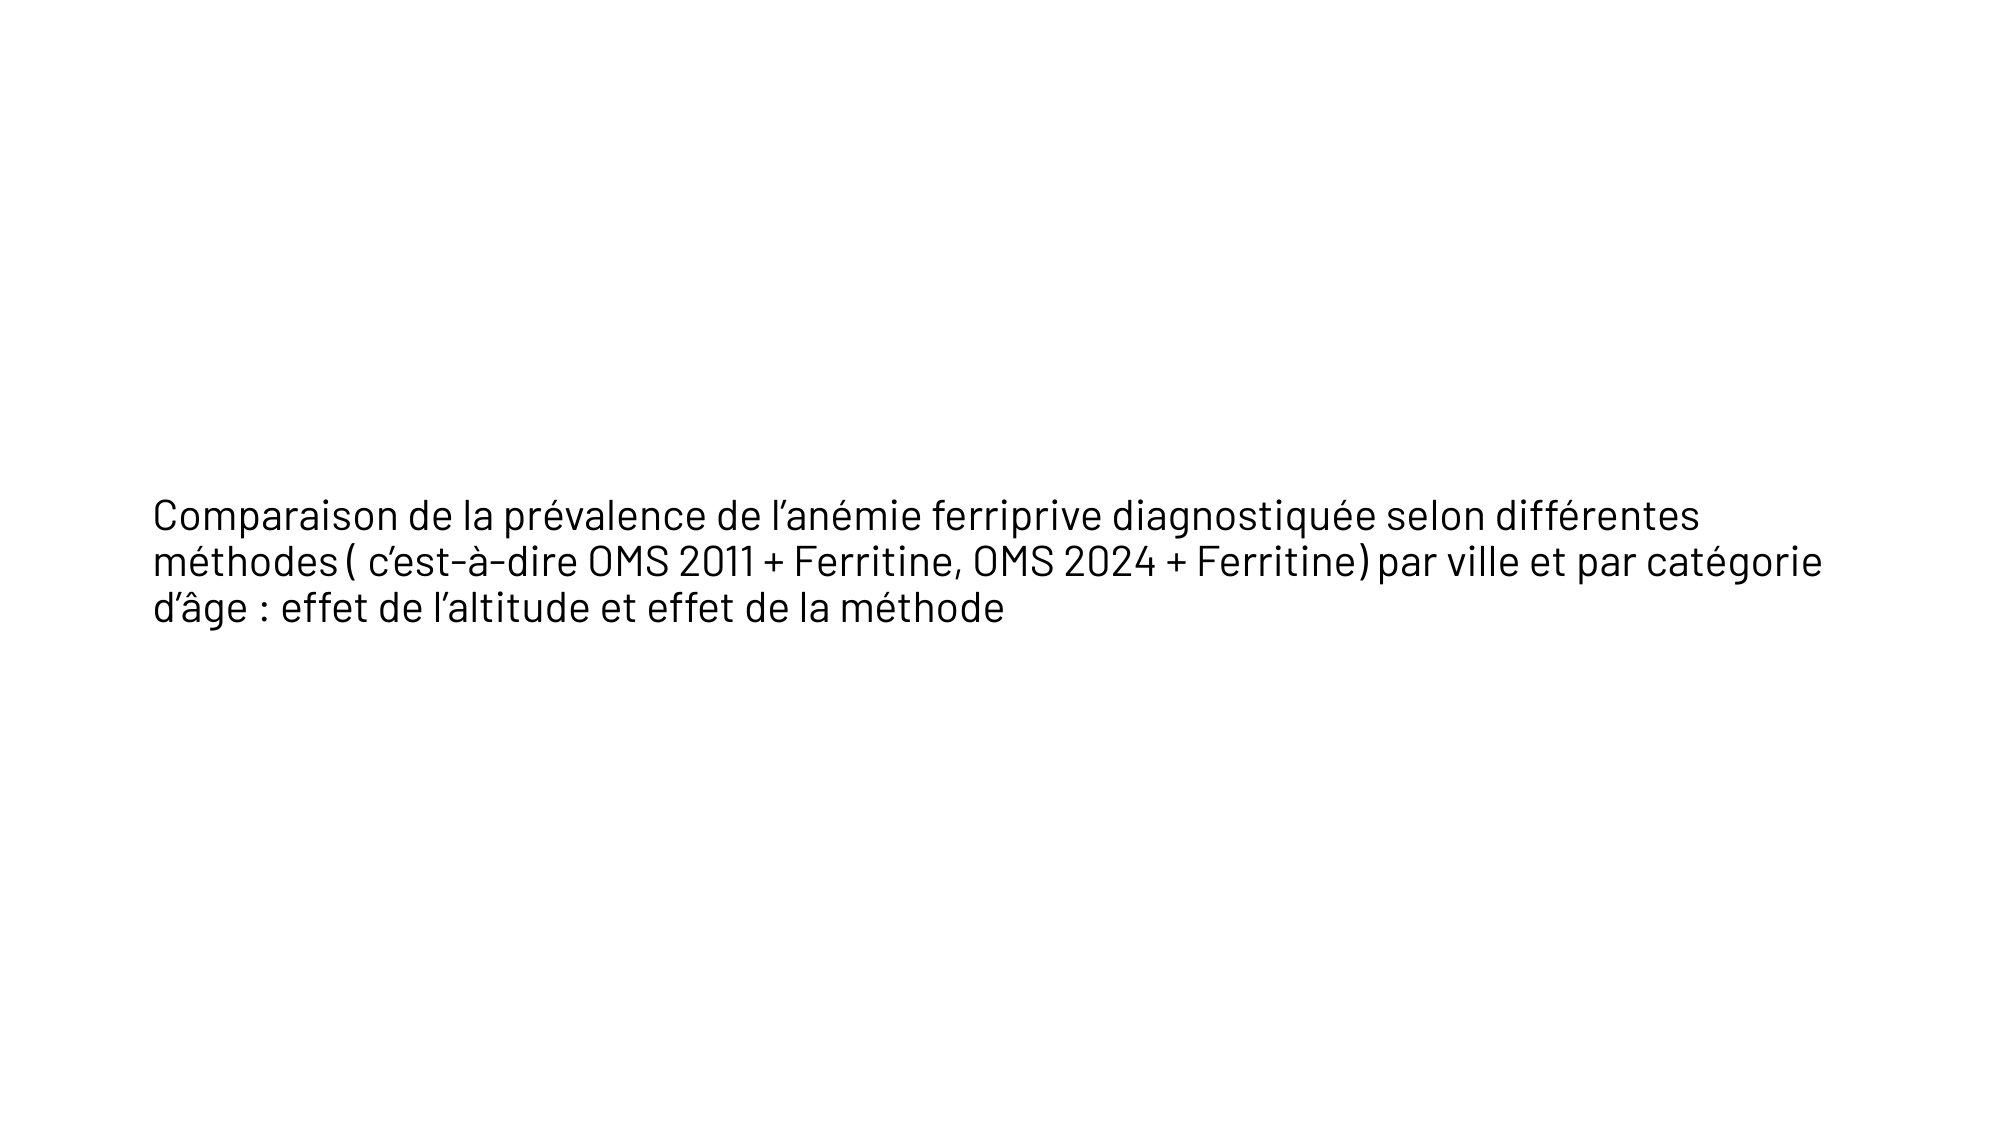

# Comparaison de la prévalence de l’anémie ferriprive diagnostiquée selon différentes méthodes ( c’est-à-dire OMS 2011 + Ferritine, OMS 2024 + Ferritine) par ville et par catégorie d’âge : effet de l’altitude et effet de la méthode